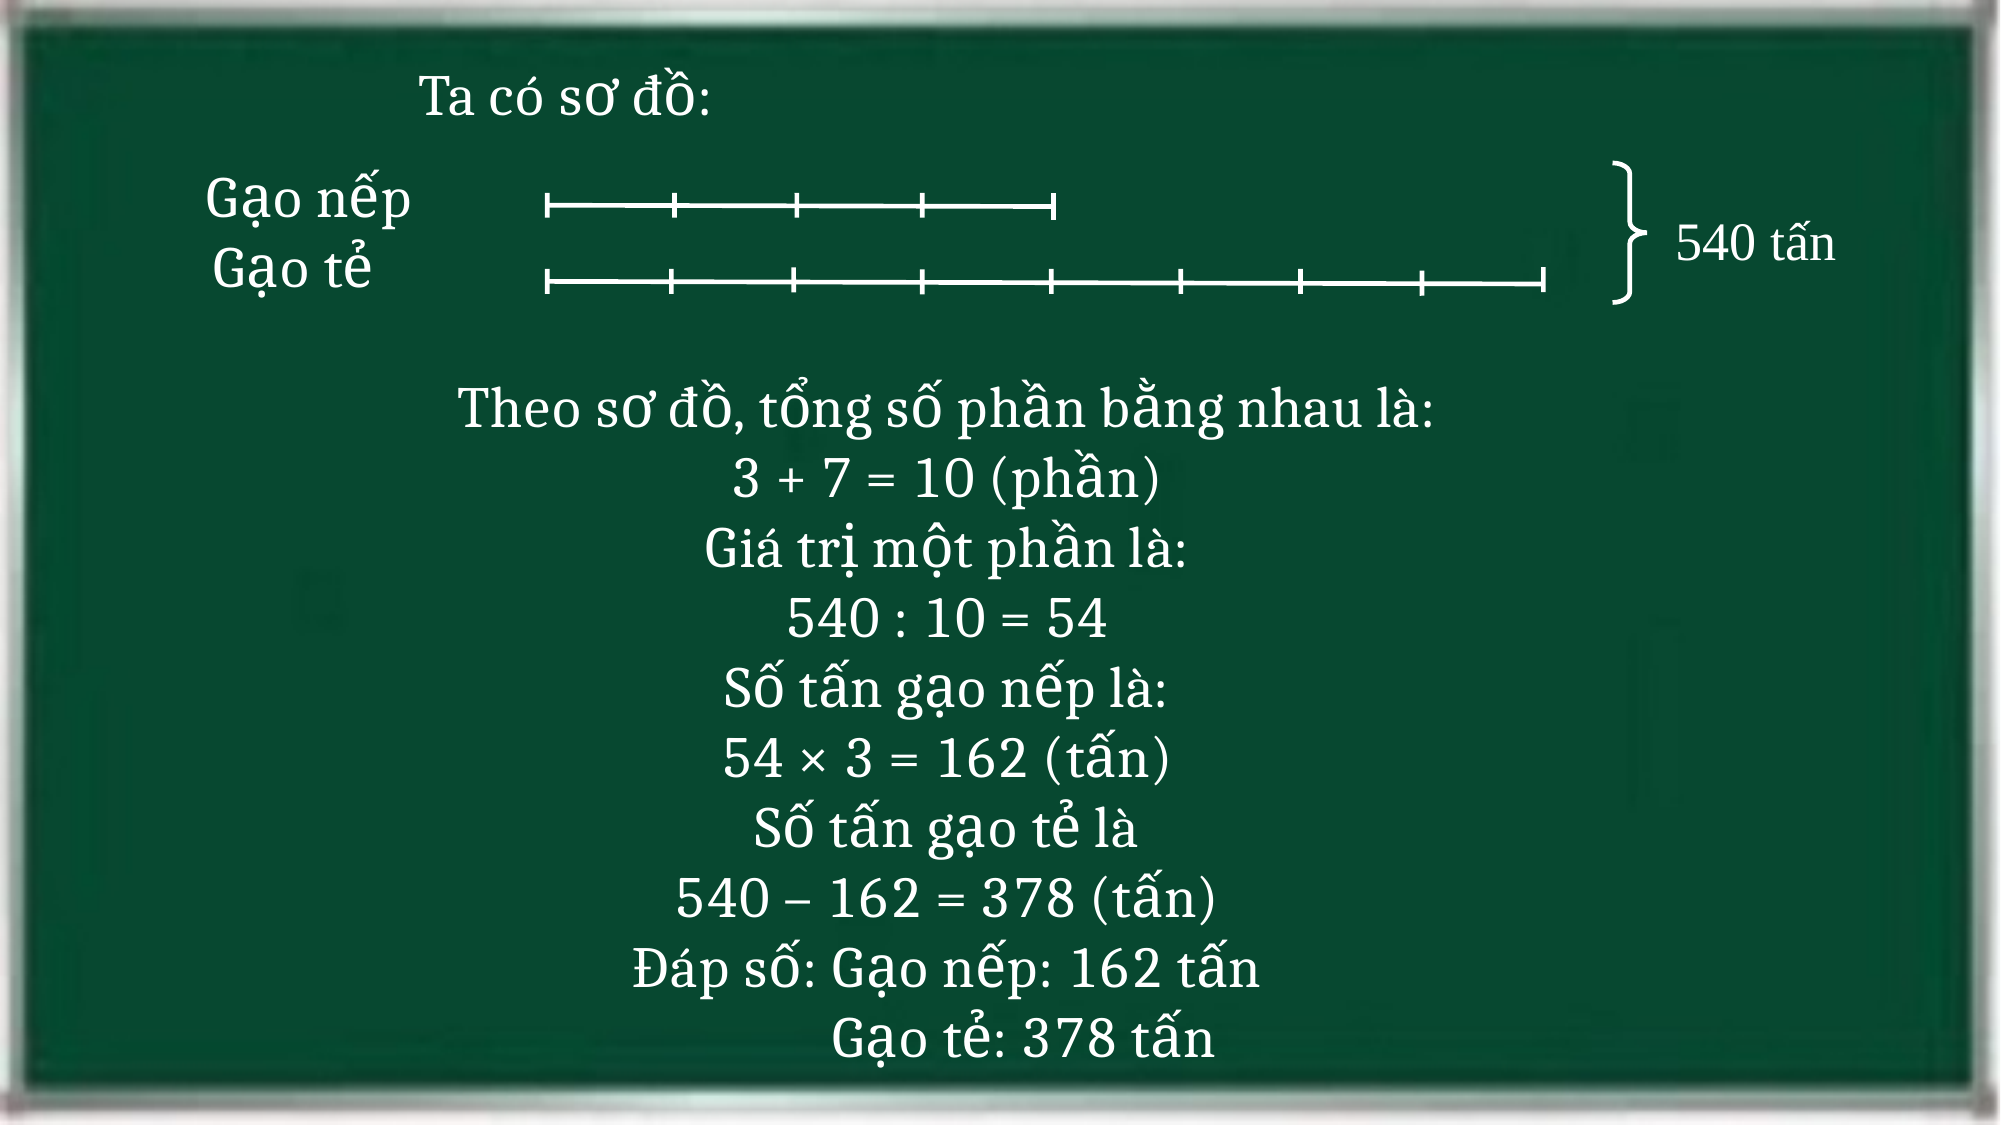

Ta có sơ đồ:

Gạo nếp

540 tấn
Gạo tẻ

Theo sơ đồ, tổng số phần bằng nhau là:
3 + 7 = 10 (phần)
Giá trị một phần là:
540 : 10 = 54
Số tấn gạo nếp là:
54 × 3 = 162 (tấn)
Số tấn gạo tẻ là
540 – 162 = 378 (tấn)
Đáp số: Gạo nếp: 162 tấn
            Gạo tẻ: 378 tấn